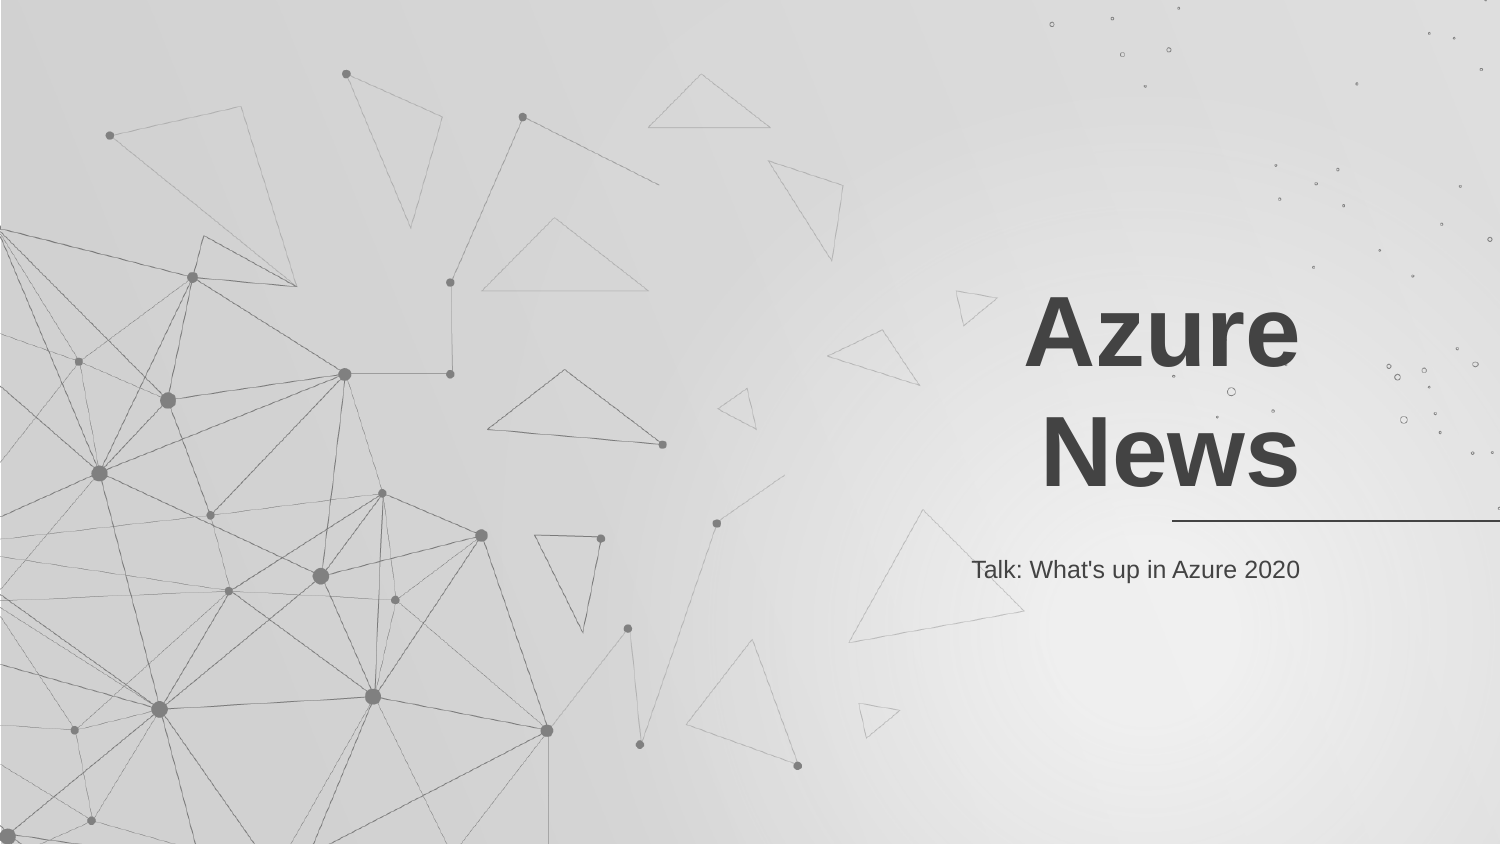

# Azure News
Talk: What's up in Azure 2020